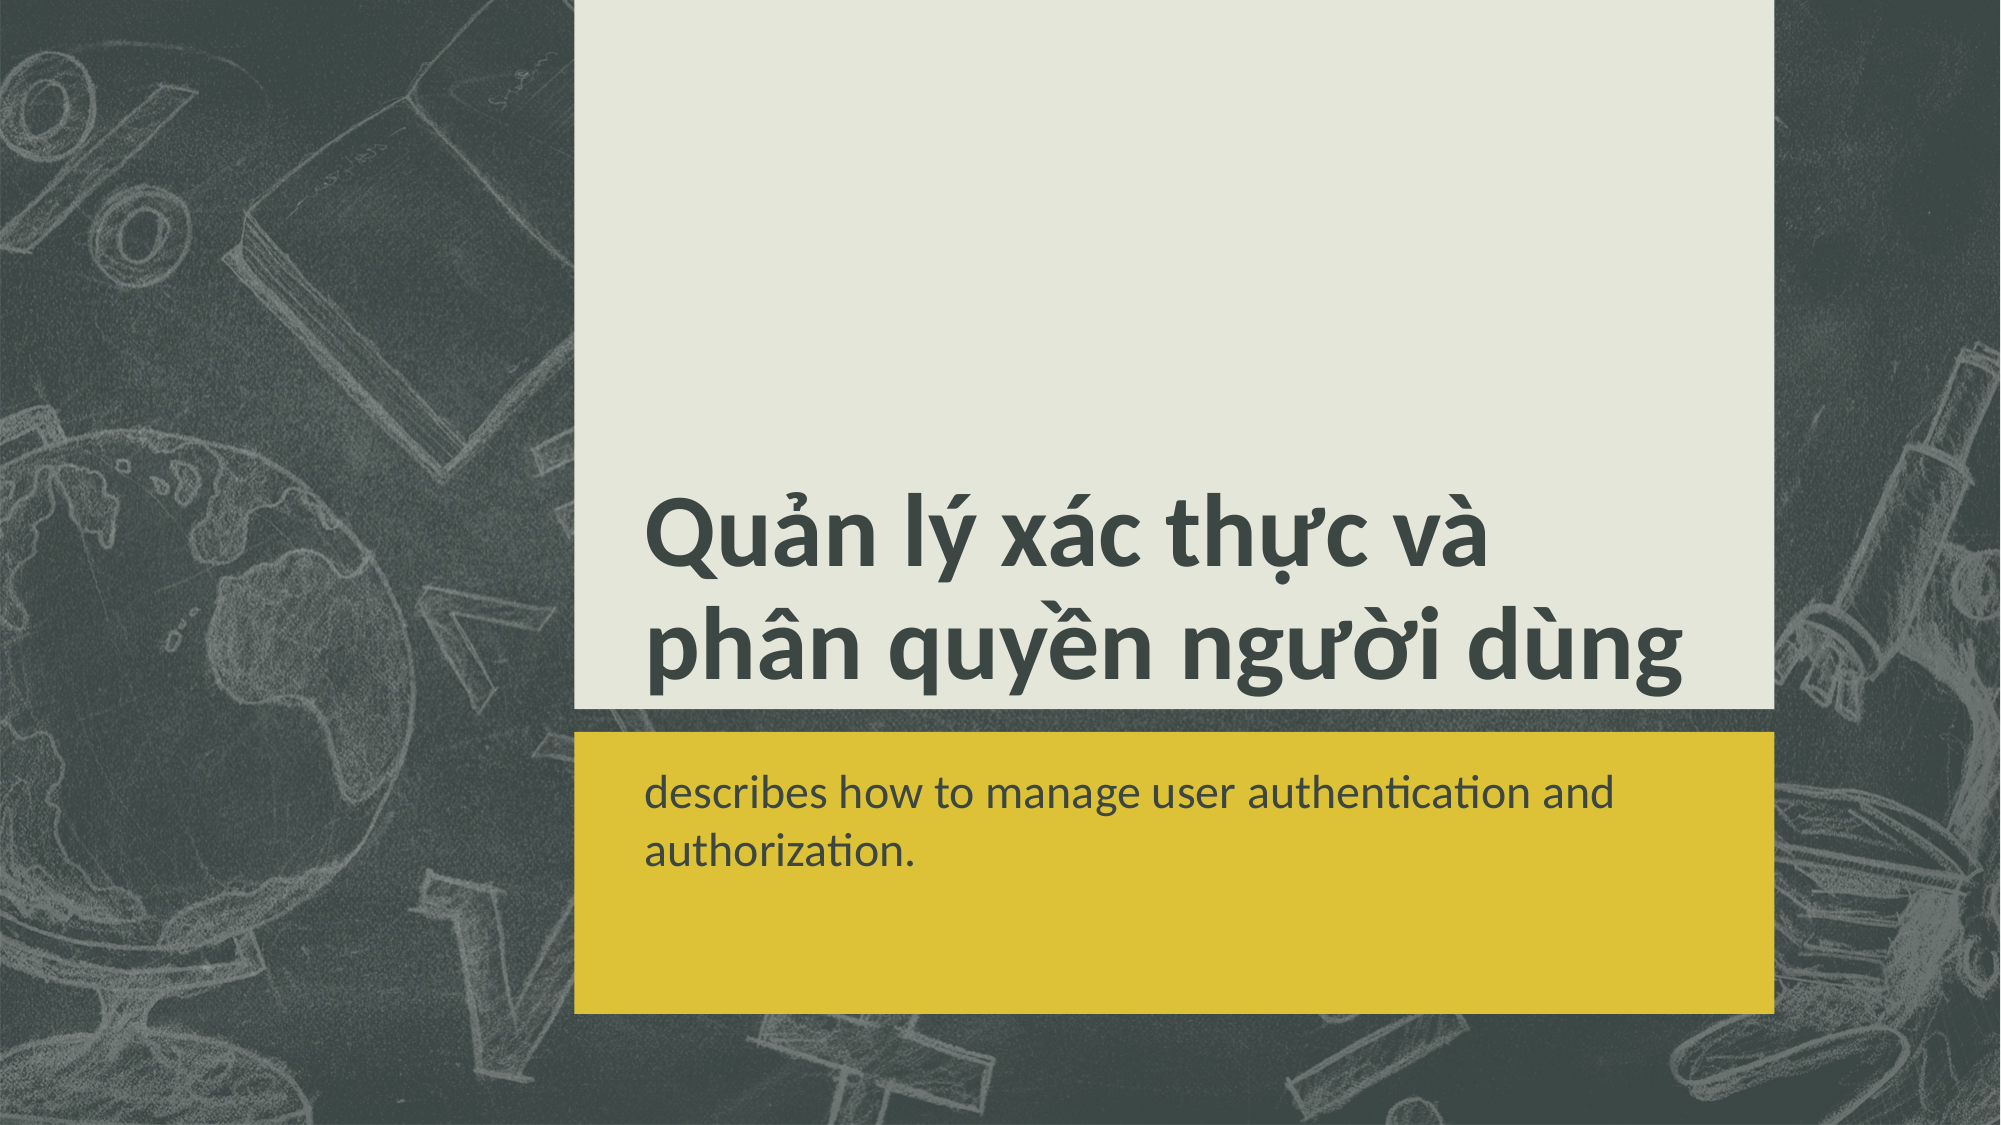

# Quản lý xác thực và phân quyền người dùng
describes how to manage user authentication and authorization.